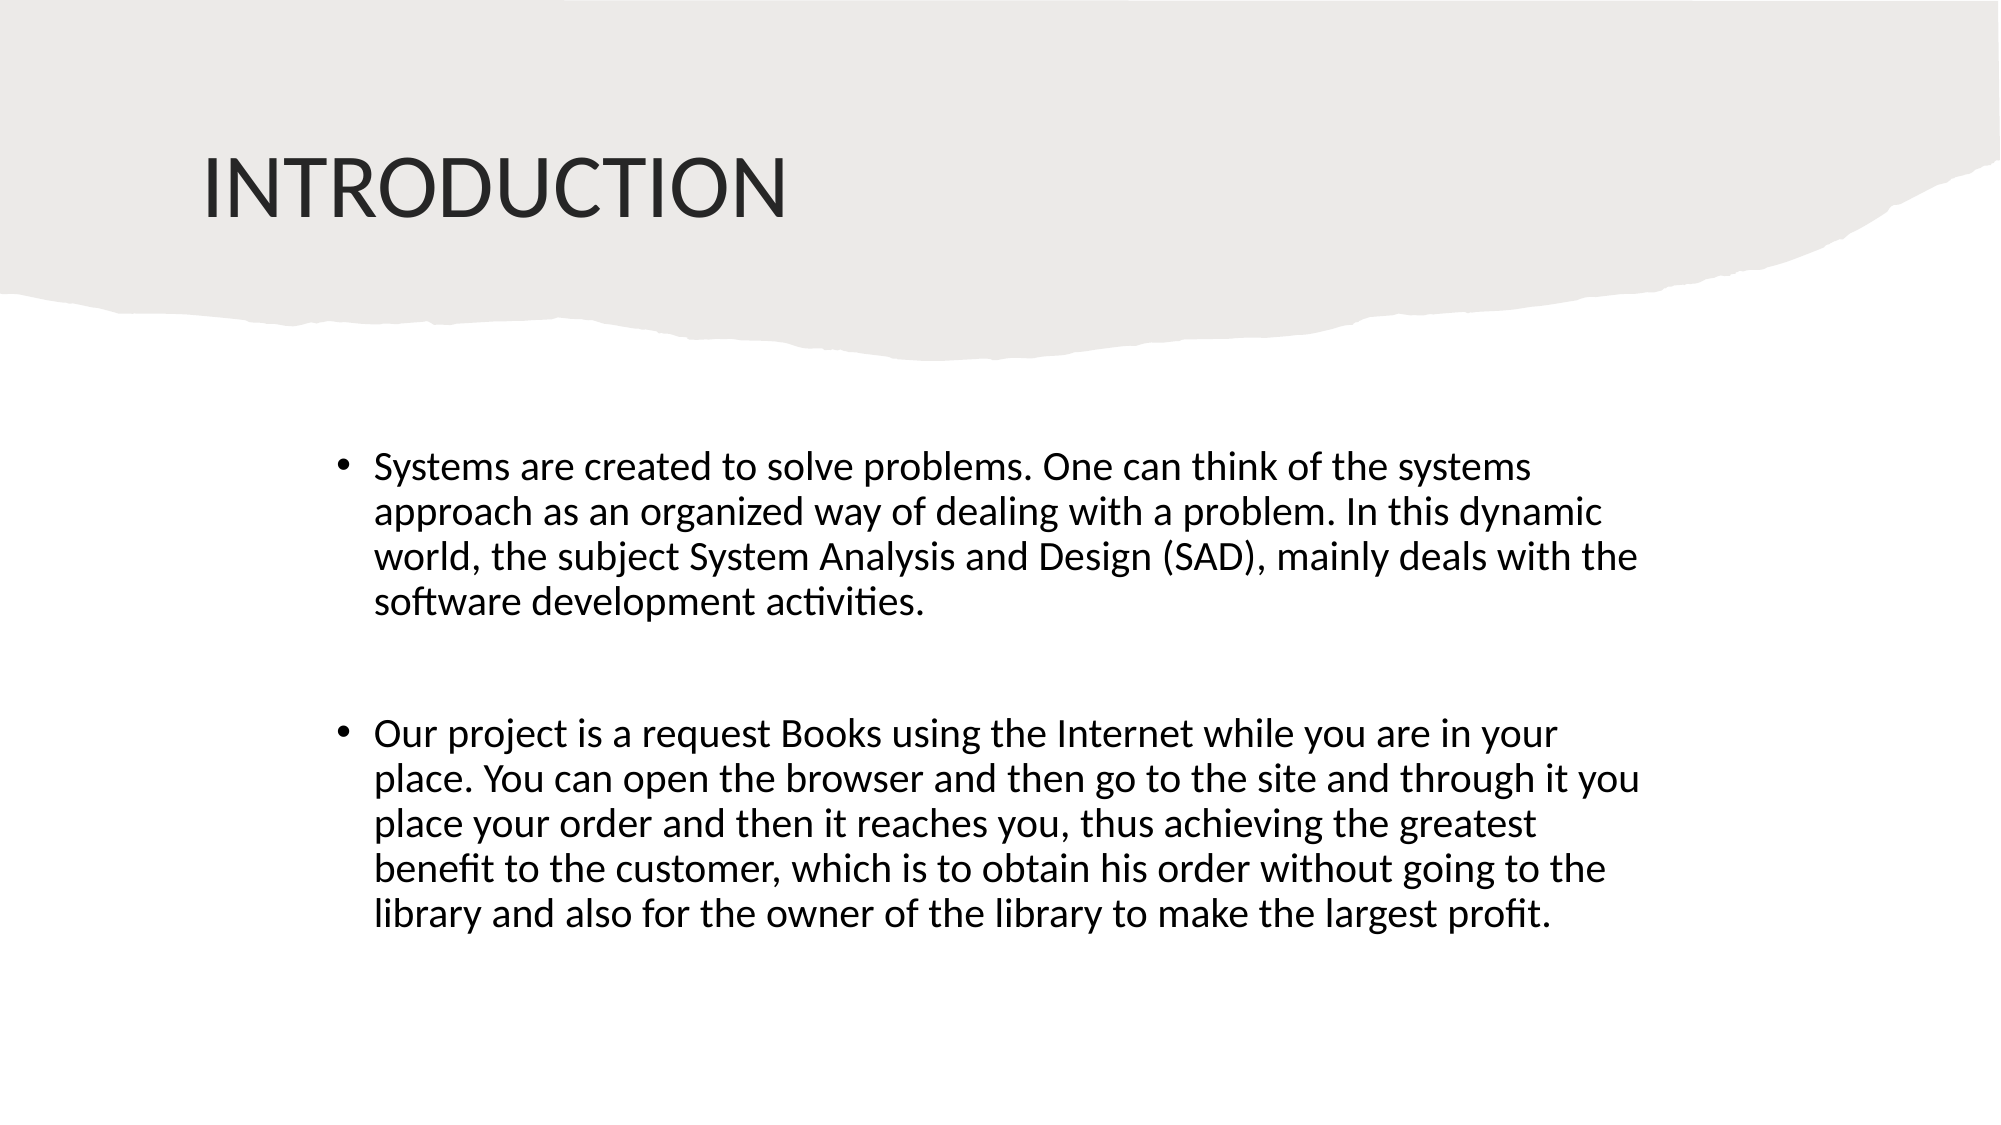

# INTRODUCTION
Systems are created to solve problems. One can think of the systems approach as an organized way of dealing with a problem. In this dynamic world, the subject System Analysis and Design (SAD), mainly deals with the software development activities.

Our project is a request Books using the Internet while you are in your place. You can open the browser and then go to the site and through it you place your order and then it reaches you, thus achieving the greatest benefit to the customer, which is to obtain his order without going to the library and also for the owner of the library to make the largest profit.